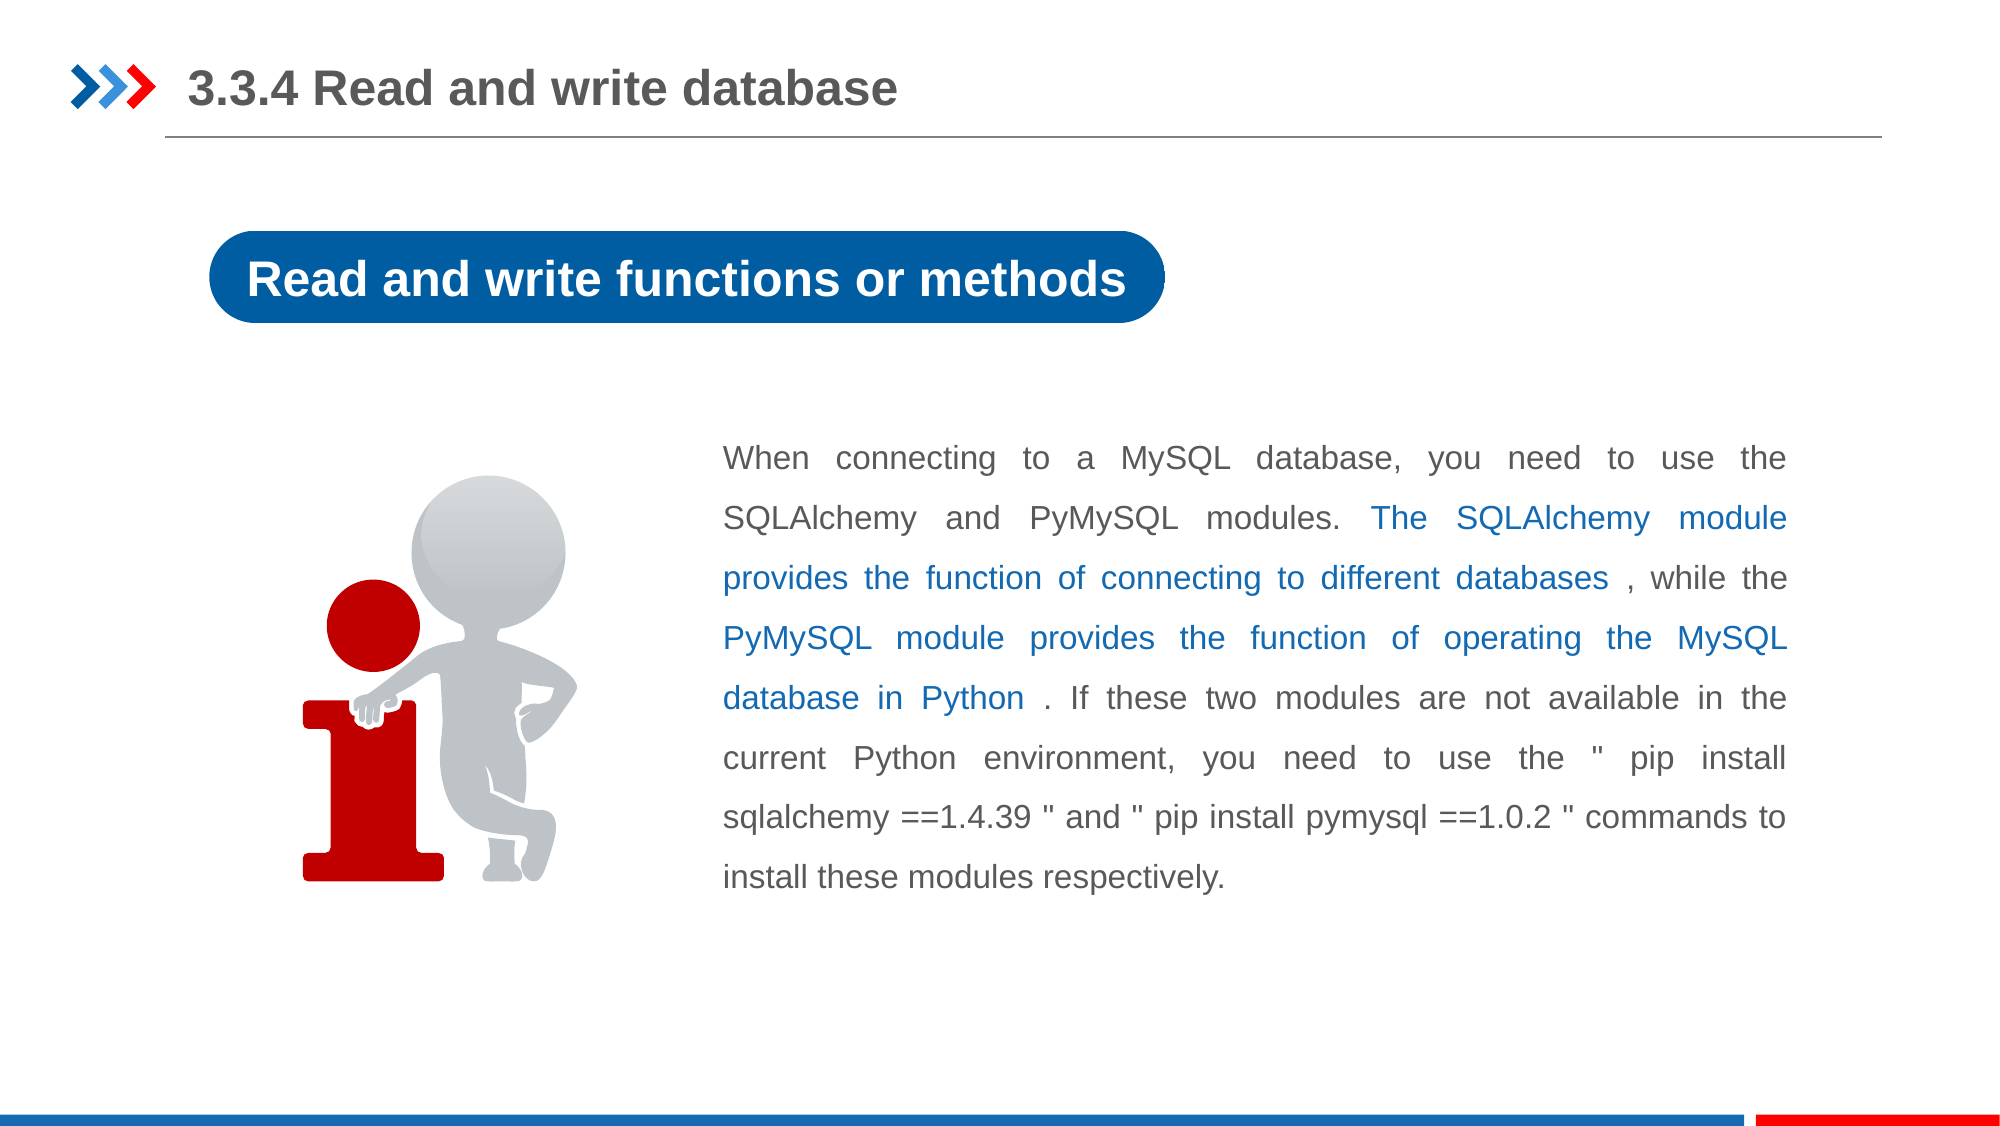

3.3.4 Read and write database
Read and write functions or methods
When connecting to a MySQL database, you need to use the SQLAlchemy and PyMySQL modules. The SQLAlchemy module provides the function of connecting to different databases , while the PyMySQL module provides the function of operating the MySQL database in Python . If these two modules are not available in the current Python environment, you need to use the " pip install sqlalchemy ==1.4.39 " and " pip install pymysql ==1.0.2 " commands to install these modules respectively.